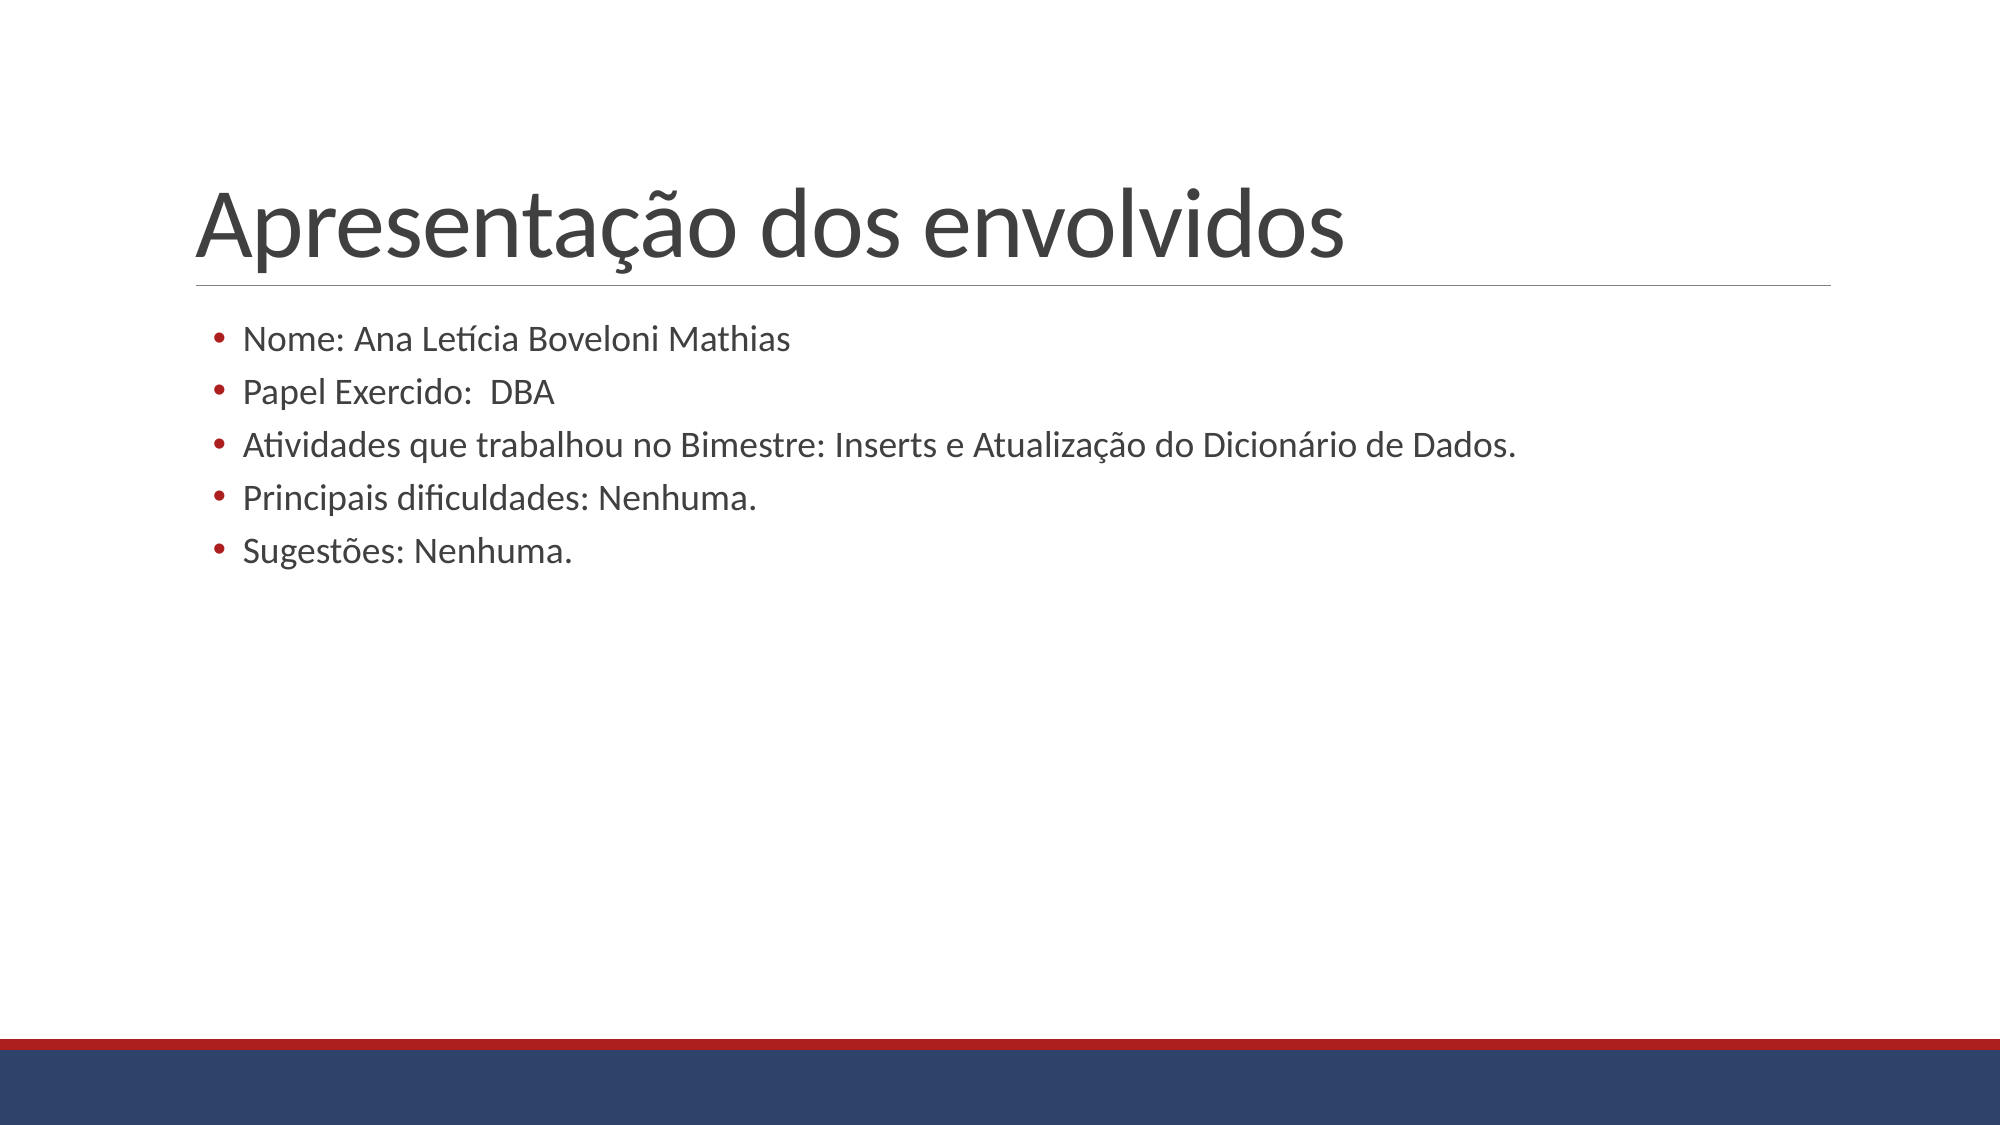

# Apresentação dos envolvidos
Nome: Ana Letícia Boveloni Mathias
Papel Exercido:  DBA
Atividades que trabalhou no Bimestre: Inserts e Atualização do Dicionário de Dados.
Principais dificuldades: Nenhuma.
Sugestões: Nenhuma.